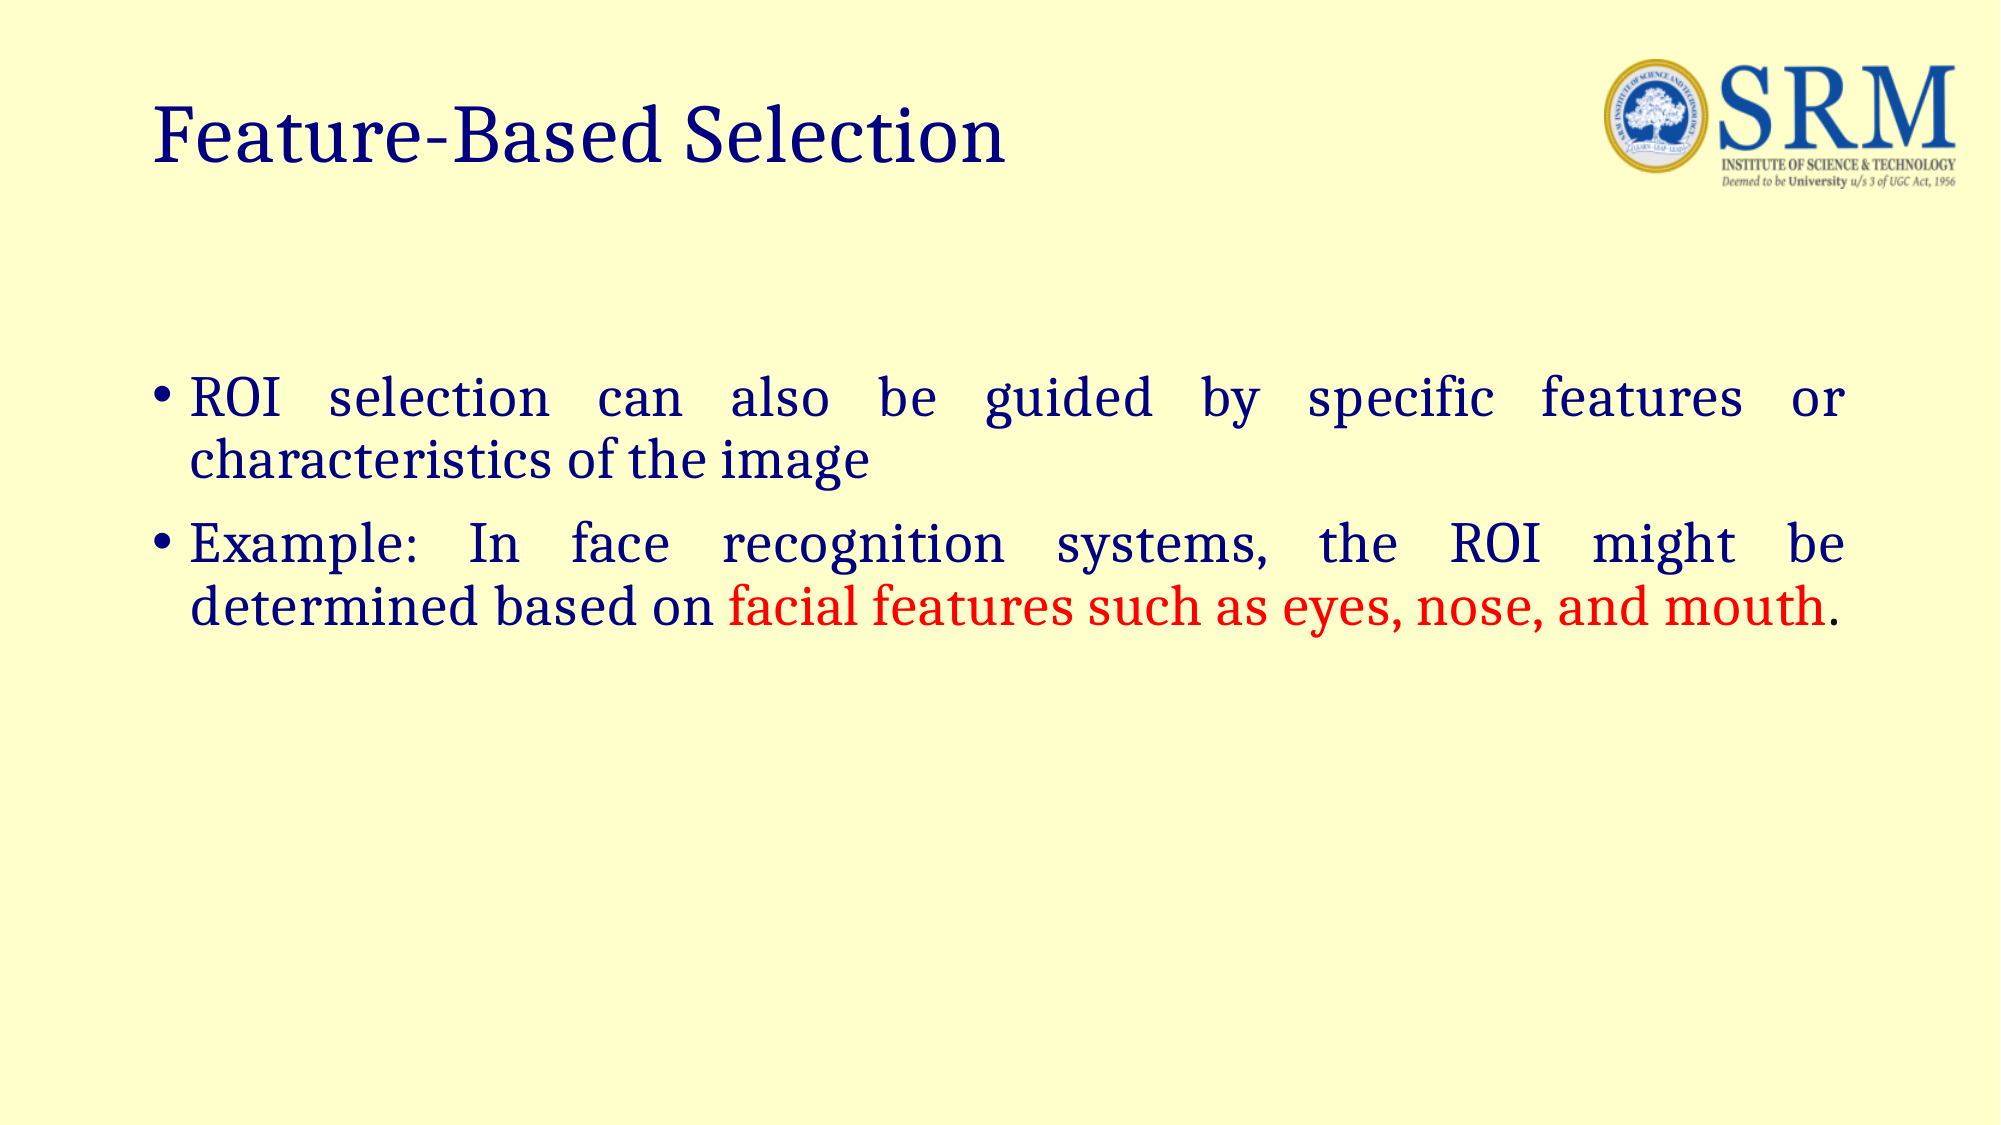

# Feature-Based Selection
ROI selection can also be guided by specific features or characteristics of the image
Example: In face recognition systems, the ROI might be determined based on facial features such as eyes, nose, and mouth.